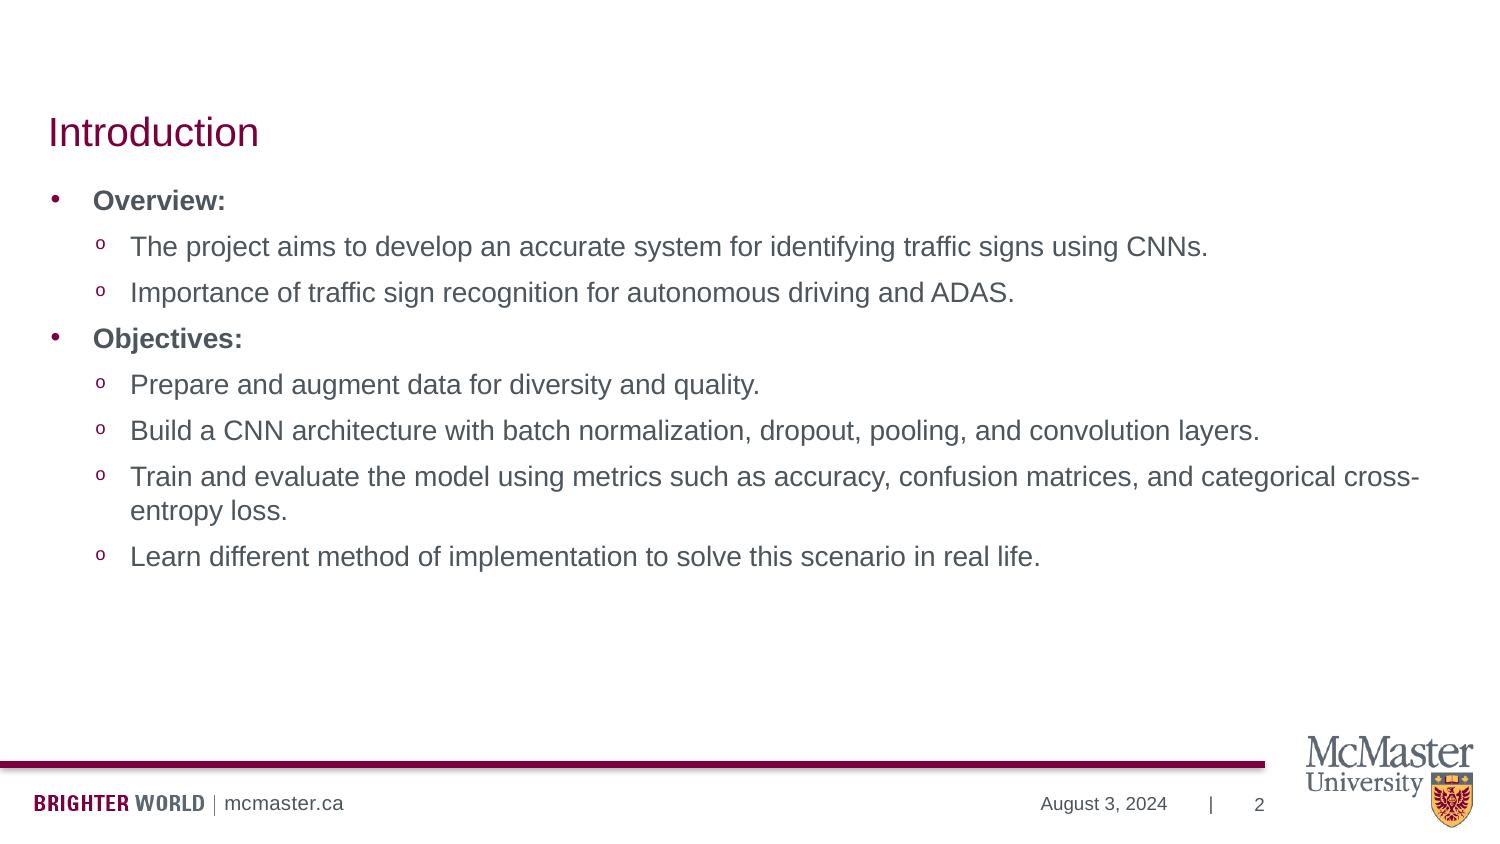

# Introduction
Overview:
The project aims to develop an accurate system for identifying traffic signs using CNNs.
Importance of traffic sign recognition for autonomous driving and ADAS.
Objectives:
Prepare and augment data for diversity and quality.
Build a CNN architecture with batch normalization, dropout, pooling, and convolution layers.
Train and evaluate the model using metrics such as accuracy, confusion matrices, and categorical cross-entropy loss.
Learn different method of implementation to solve this scenario in real life.

2
August 3, 2024